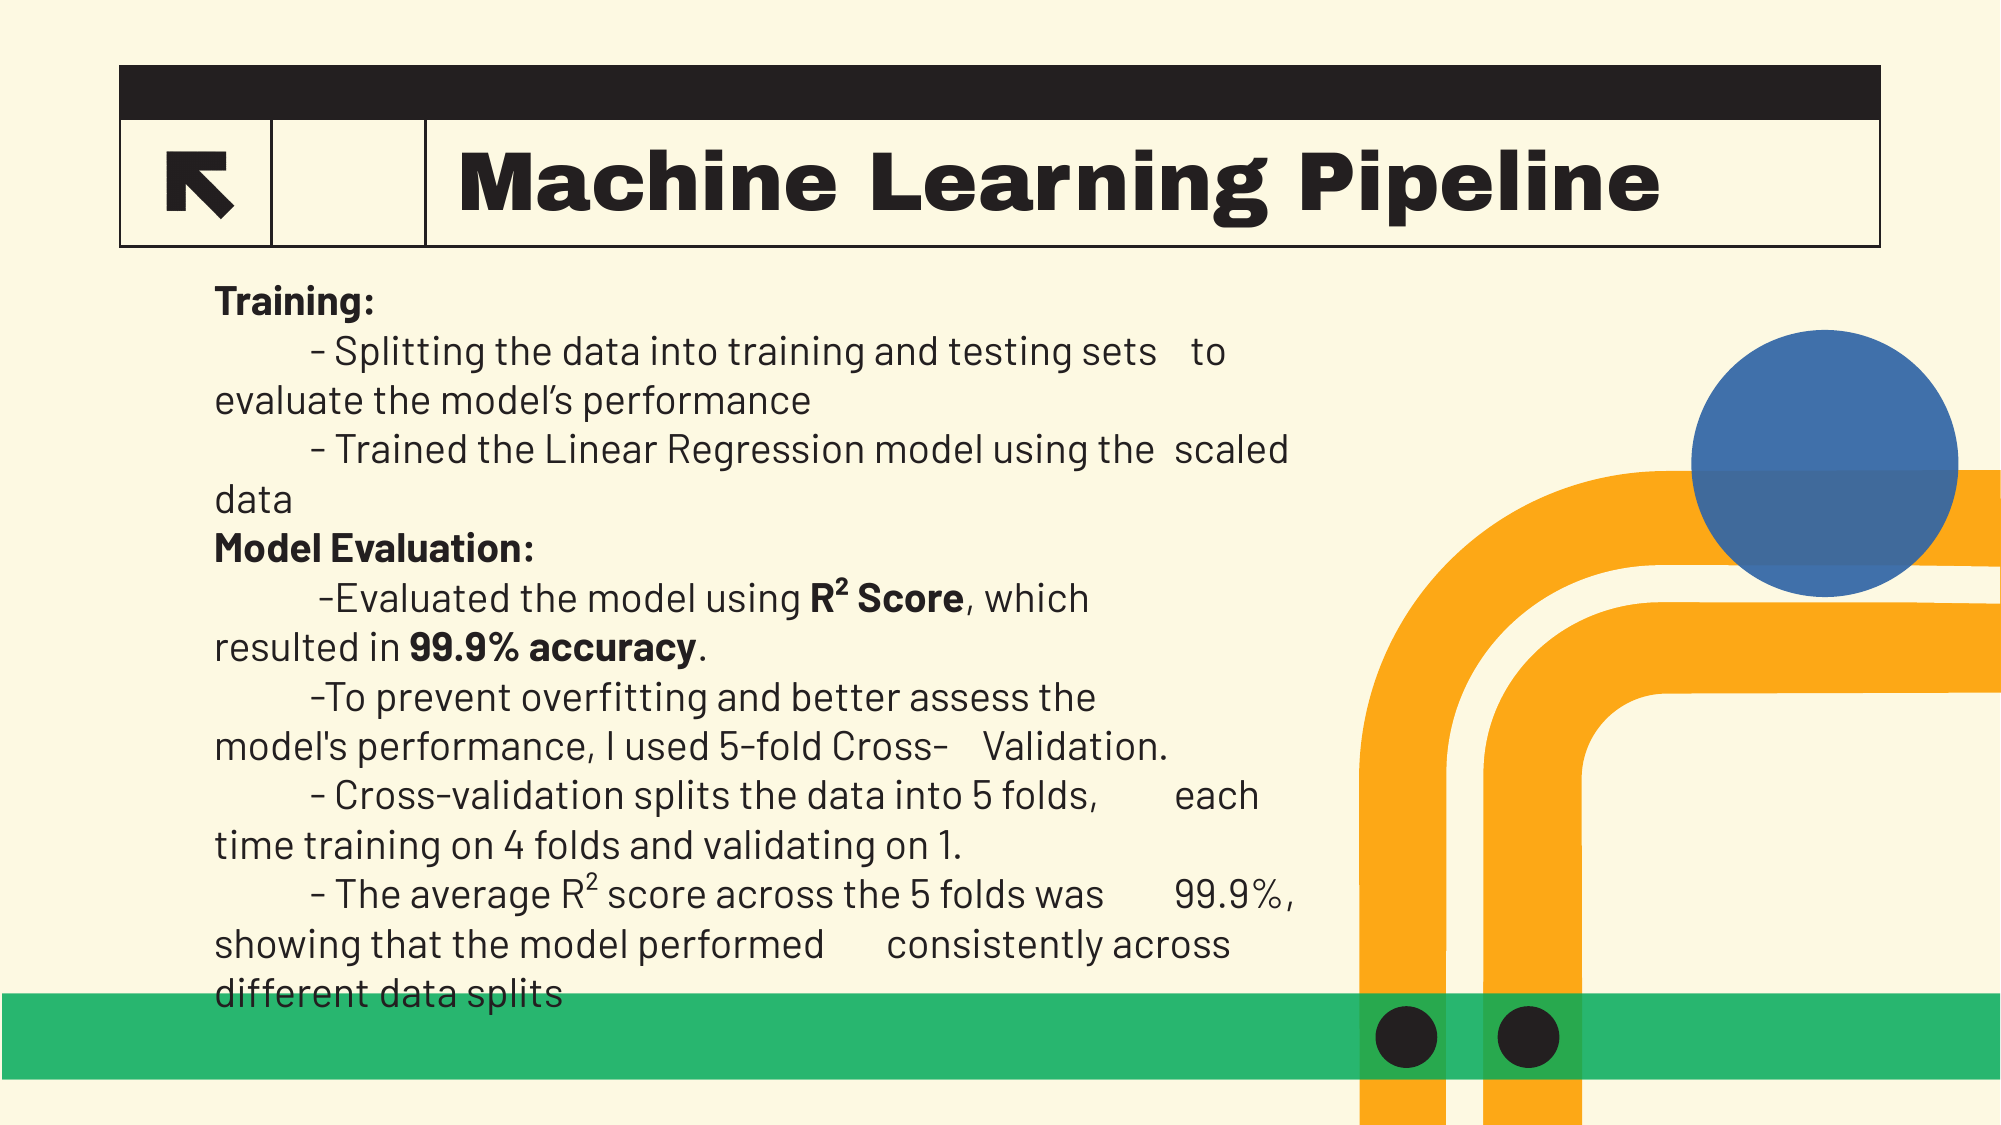

# Machine Learning Pipeline
Training:
	- Splitting the data into training and testing sets 	  to evaluate the model’s performance
	- Trained the Linear Regression model using the 	scaled data
Model Evaluation:
	 -Evaluated the model using R² Score, which 	 	resulted in 99.9% accuracy.
	-To prevent overfitting and better assess the 	 	model's performance, I used 5-fold Cross-	Validation.
	- Cross-validation splits the data into 5 folds, 	each time training on 4 folds and validating on 1.
	- The average R² score across the 5 folds was 	99.9%, showing that the model performed 	consistently across different data splits